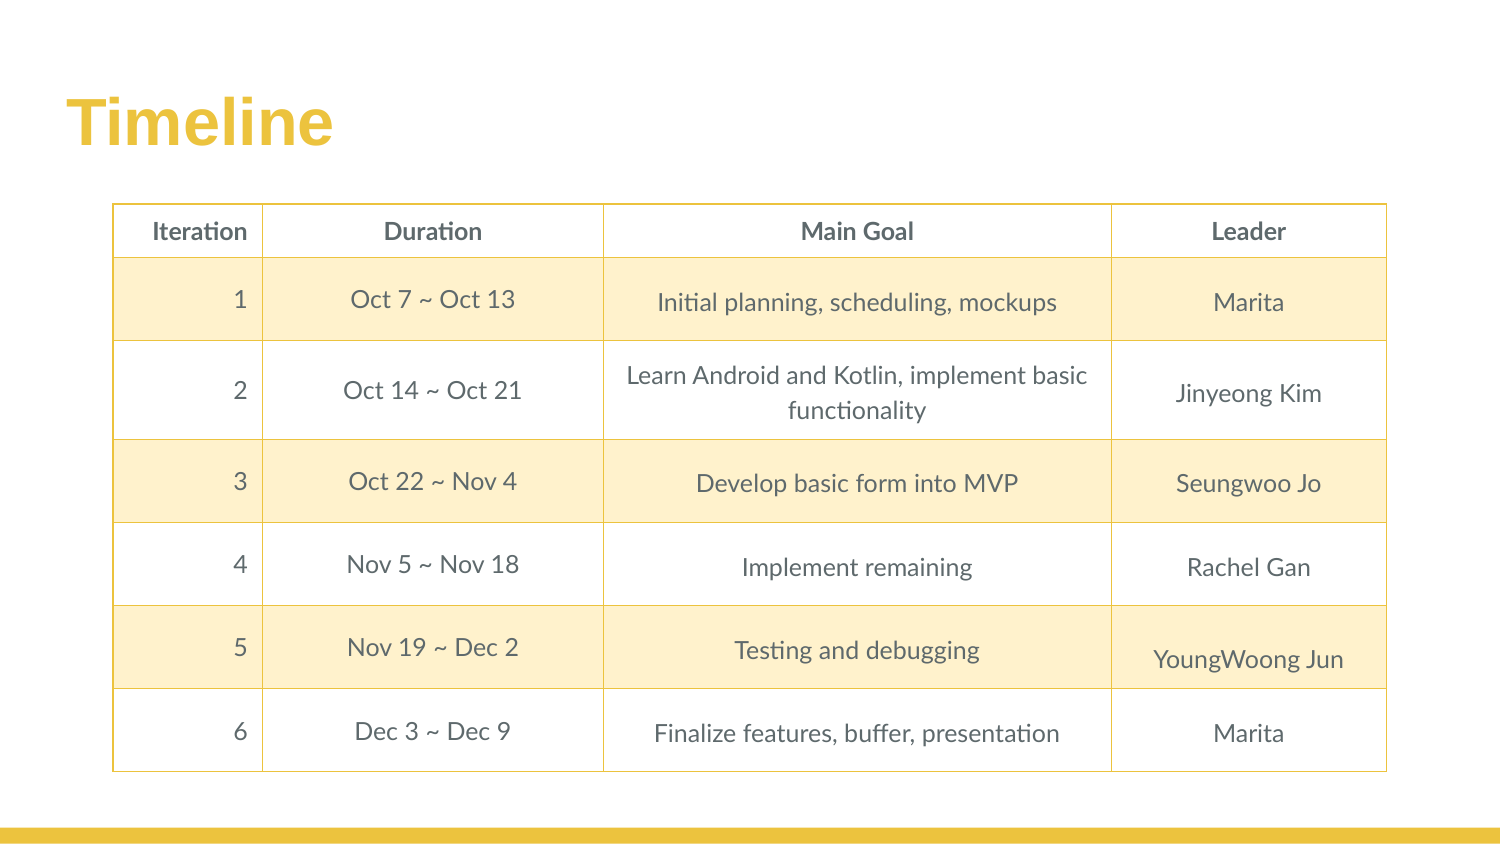

# Timeline
| Iteration | Duration | Main Goal | Leader |
| --- | --- | --- | --- |
| 1 | Oct 7 ~ Oct 13 | Initial planning, scheduling, mockups | Marita |
| 2 | Oct 14 ~ Oct 21 | Learn Android and Kotlin, implement basic functionality | Jinyeong Kim |
| 3 | Oct 22 ~ Nov 4 | Develop basic form into MVP | Seungwoo Jo |
| 4 | Nov 5 ~ Nov 18 | Implement remaining | Rachel Gan |
| 5 | Nov 19 ~ Dec 2 | Testing and debugging | YoungWoong Jun |
| 6 | Dec 3 ~ Dec 9 | Finalize features, buffer, presentation | Marita |